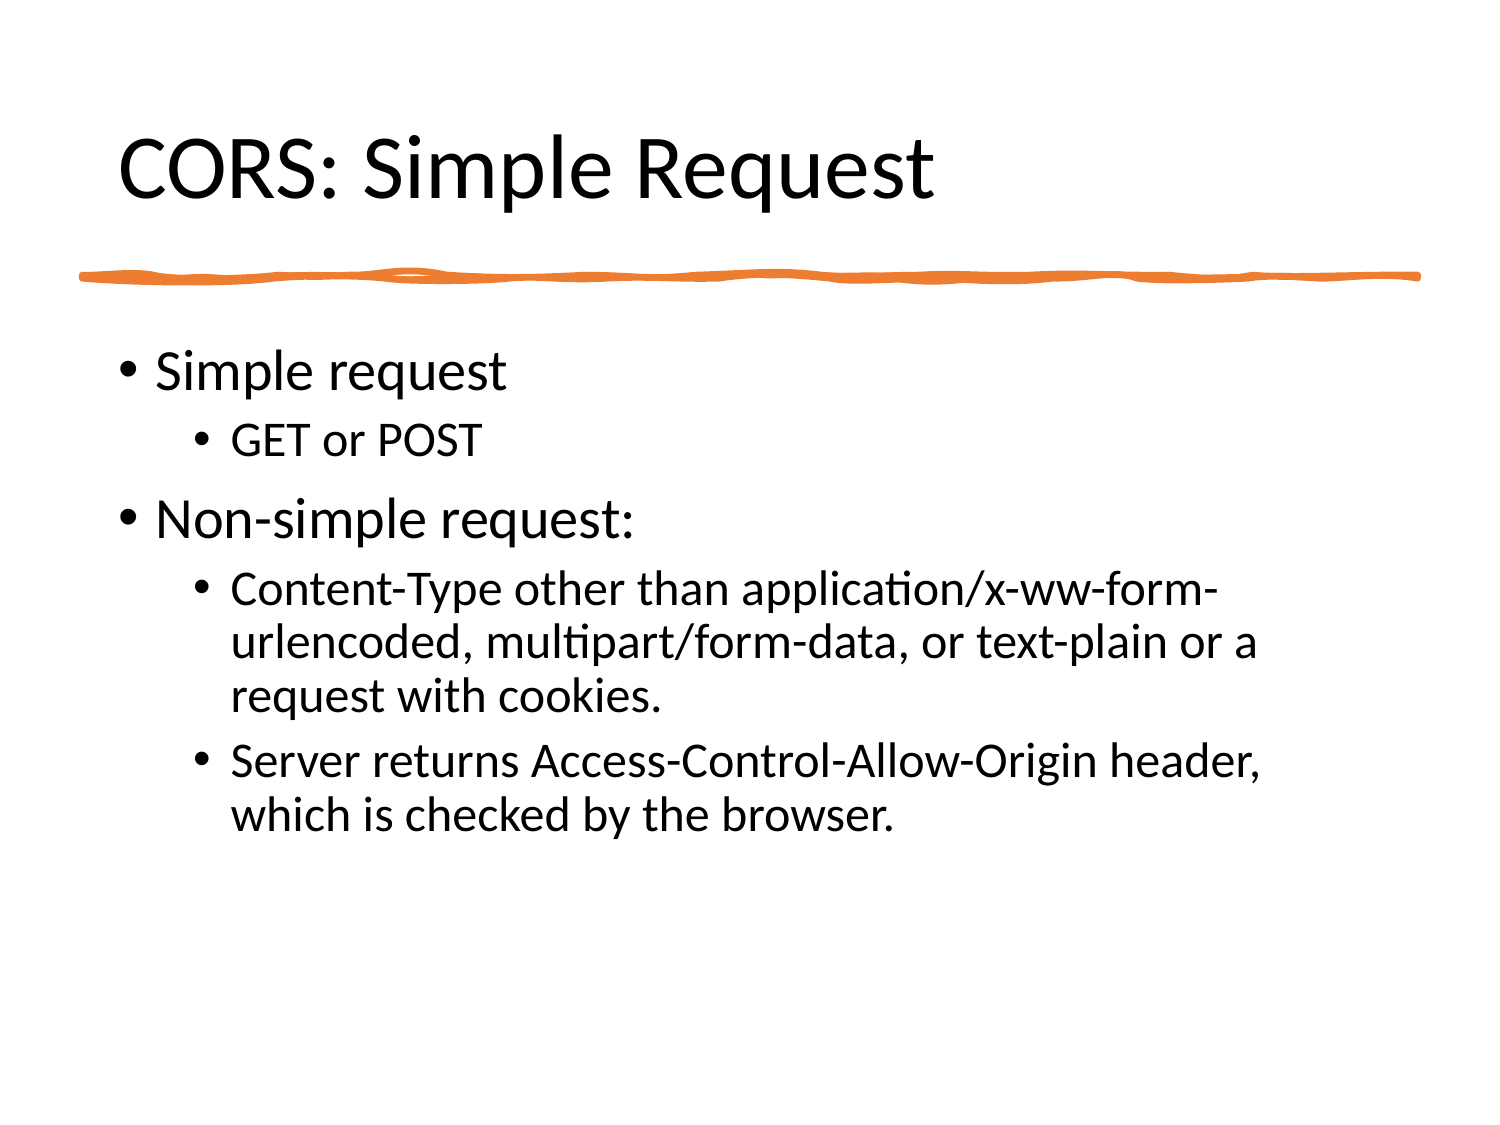

# CORS: Simple Request
Simple request
GET or POST
Non-simple request:
Content-Type other than application/x-ww-form-urlencoded, multipart/form-data, or text-plain or a request with cookies.
Server returns Access-Control-Allow-Origin header, which is checked by the browser.